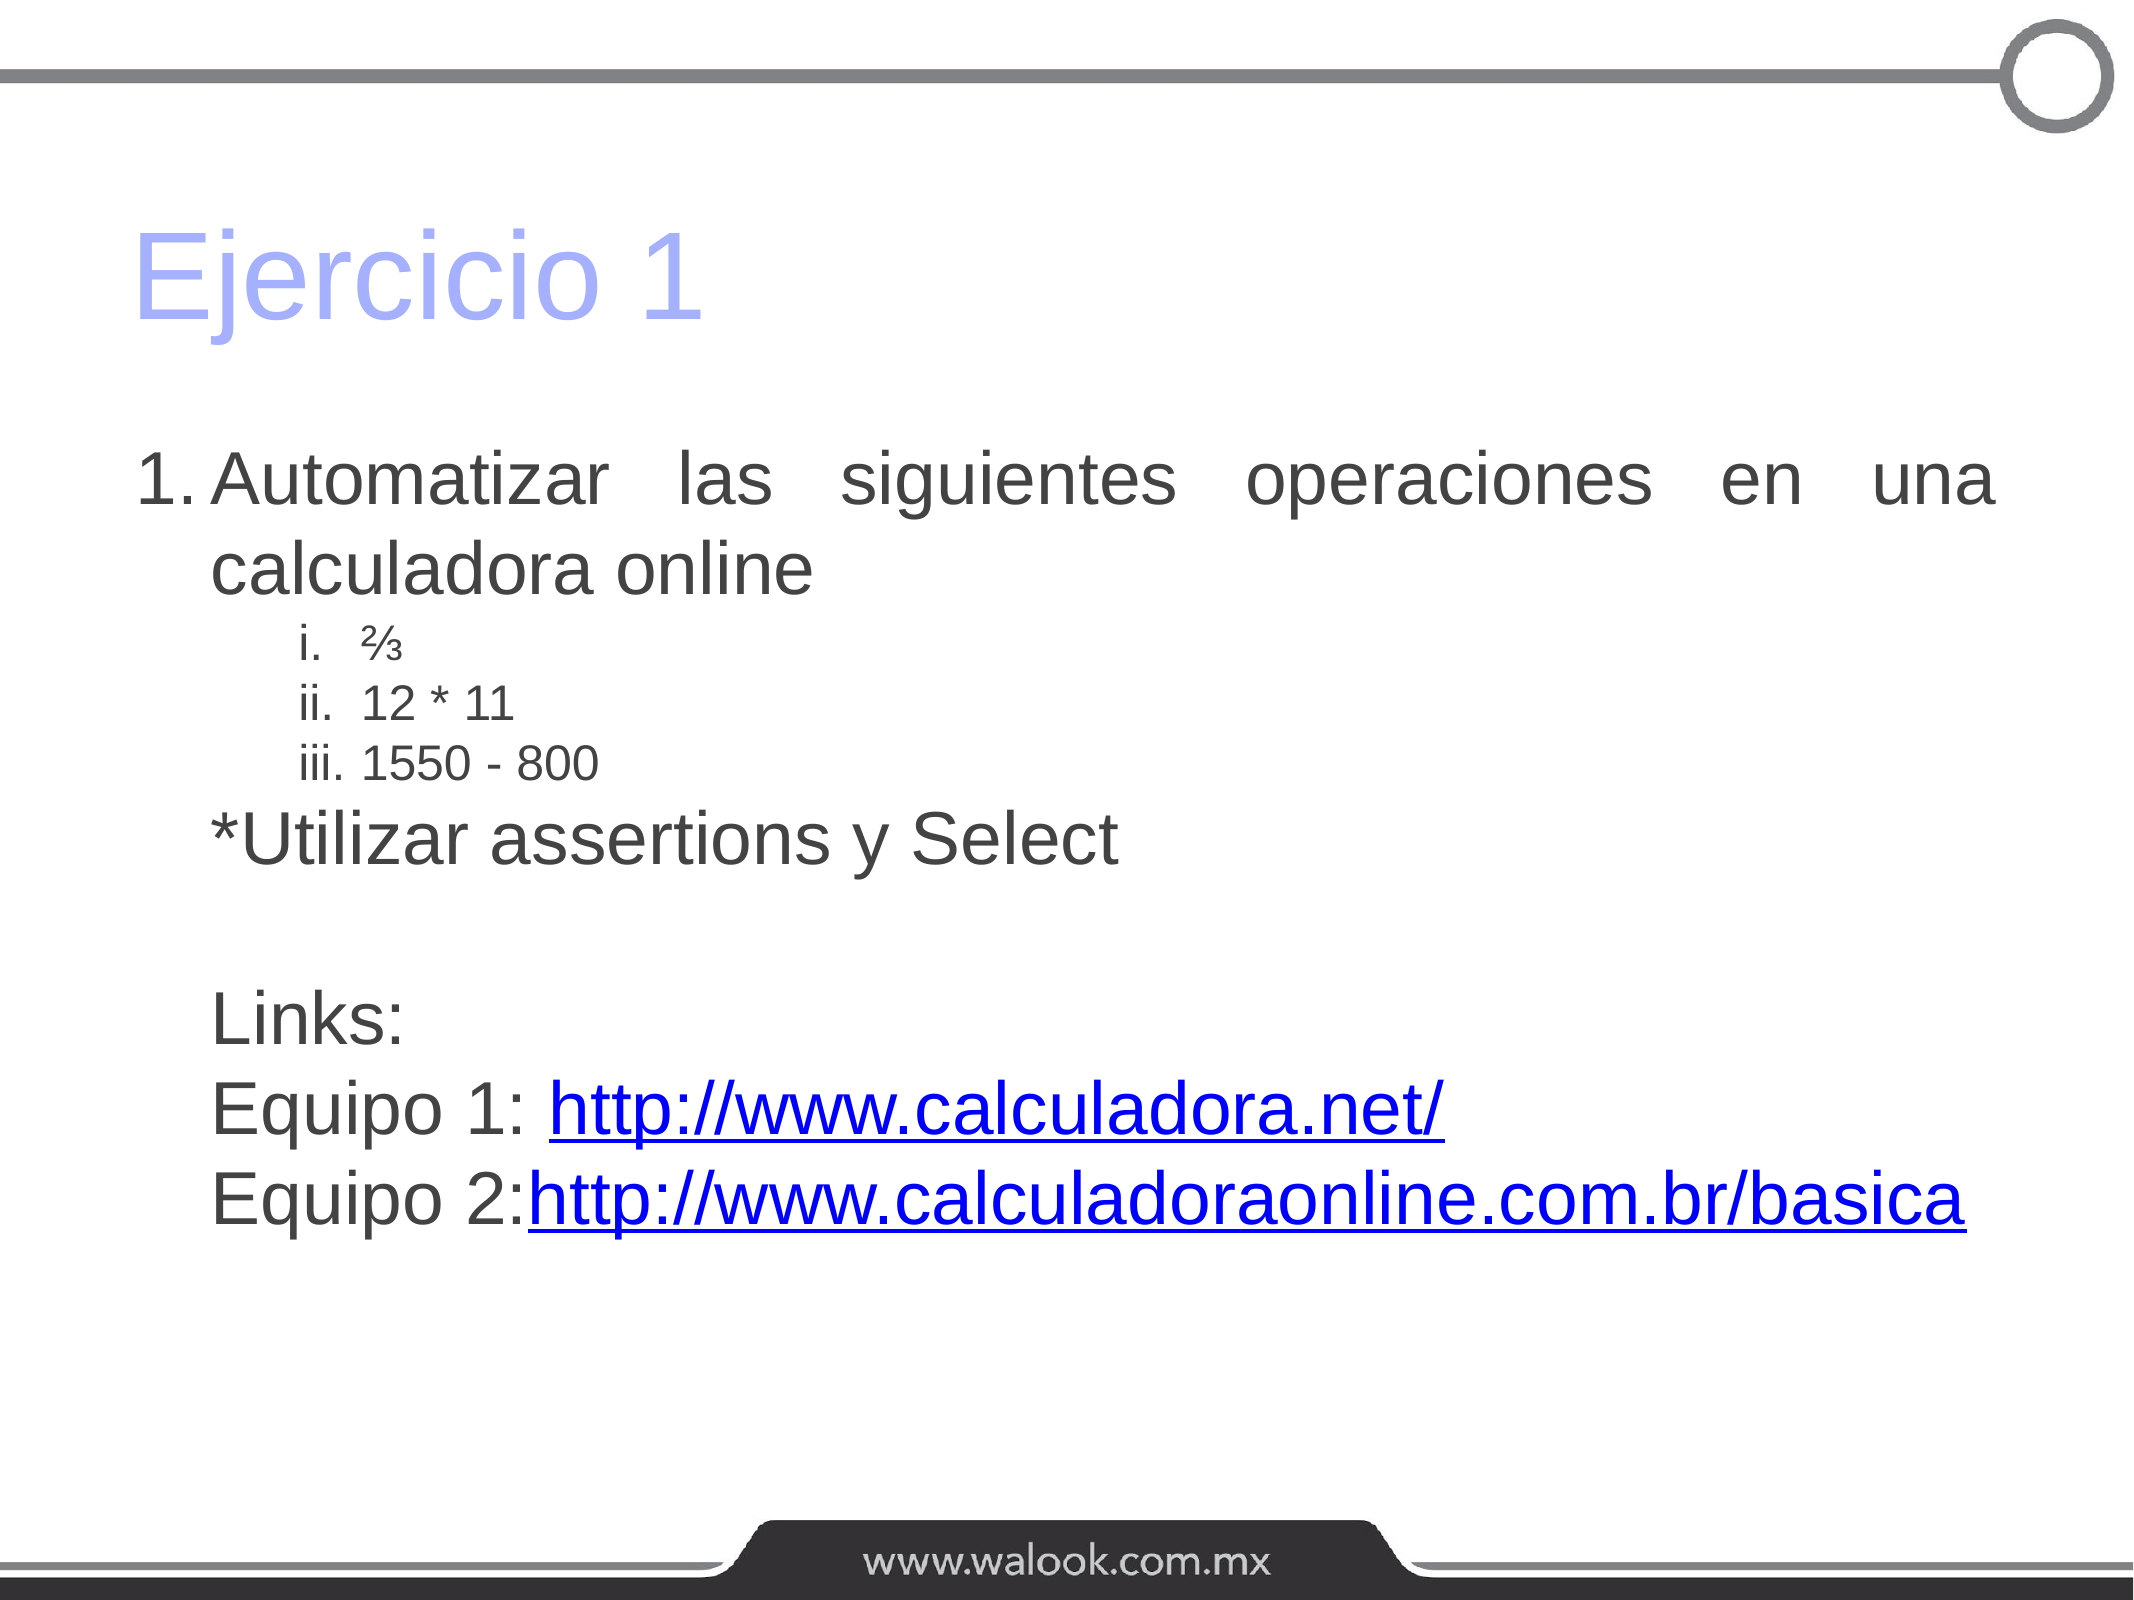

Ejercicio 1
Automatizar las siguientes operaciones en una calculadora online
⅔
12 * 11
1550 - 800
*Utilizar assertions y Select

Links:
Equipo 1: http://www.calculadora.net/
Equipo 2:http://www.calculadoraonline.com.br/basica